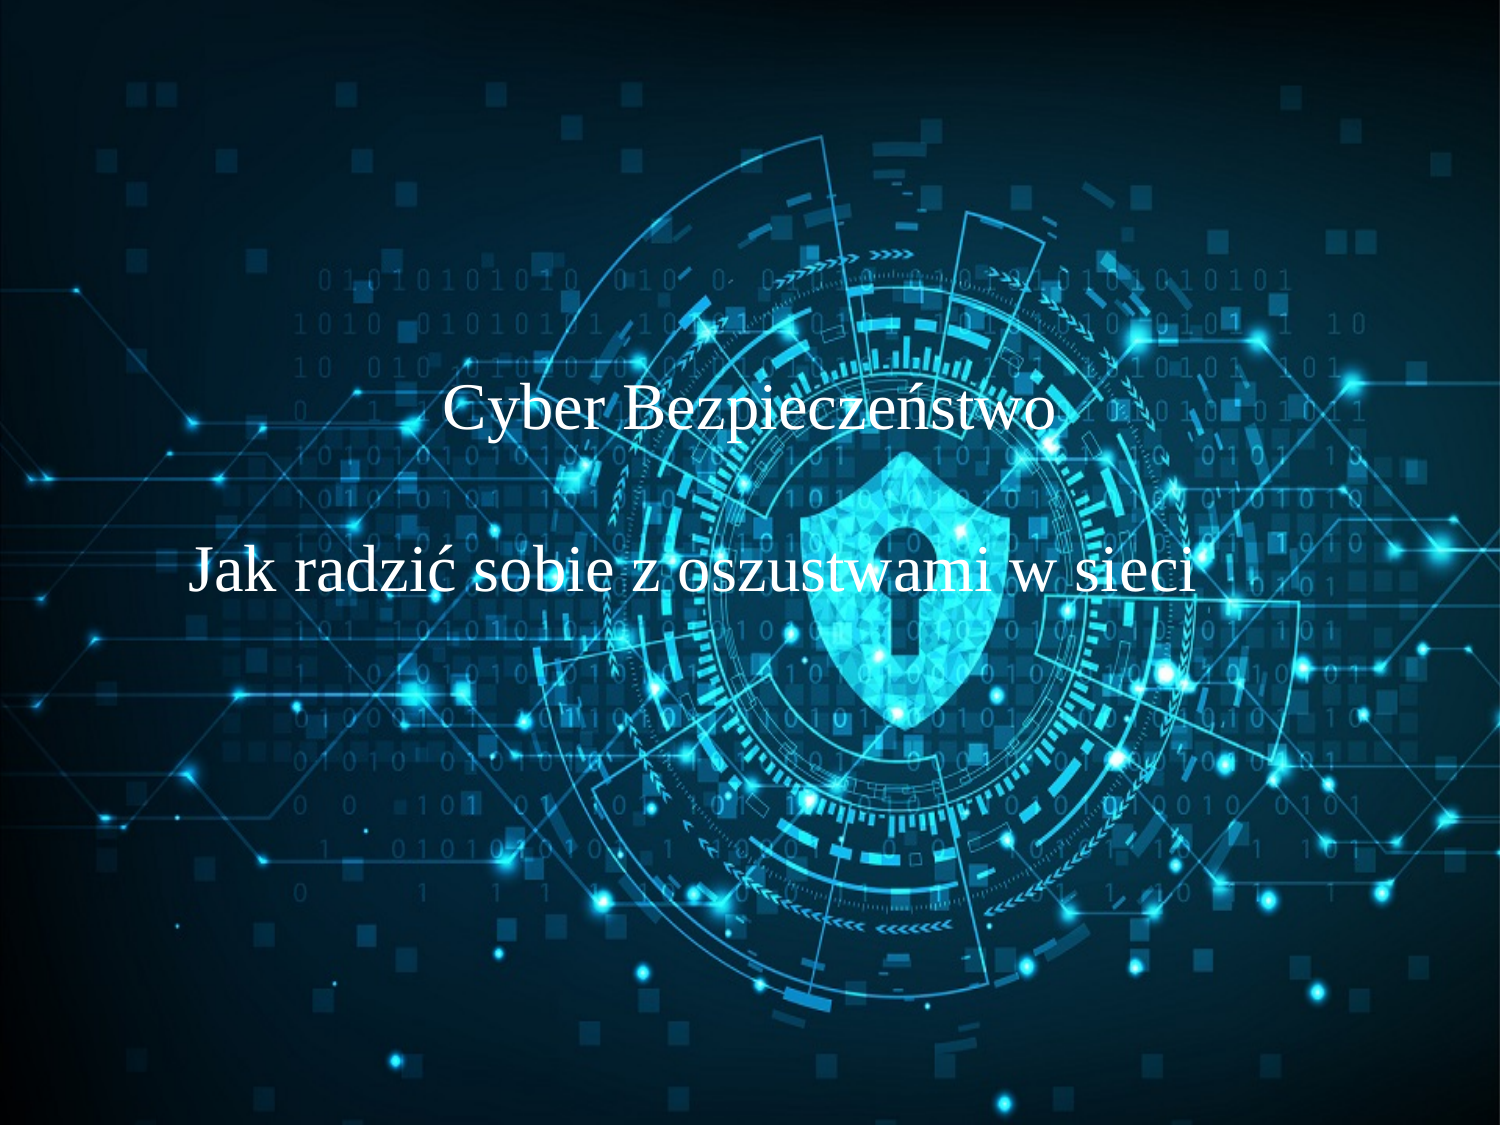

Cyber Bezpieczeństwo
Jak radzić sobie z oszustwami w sieci